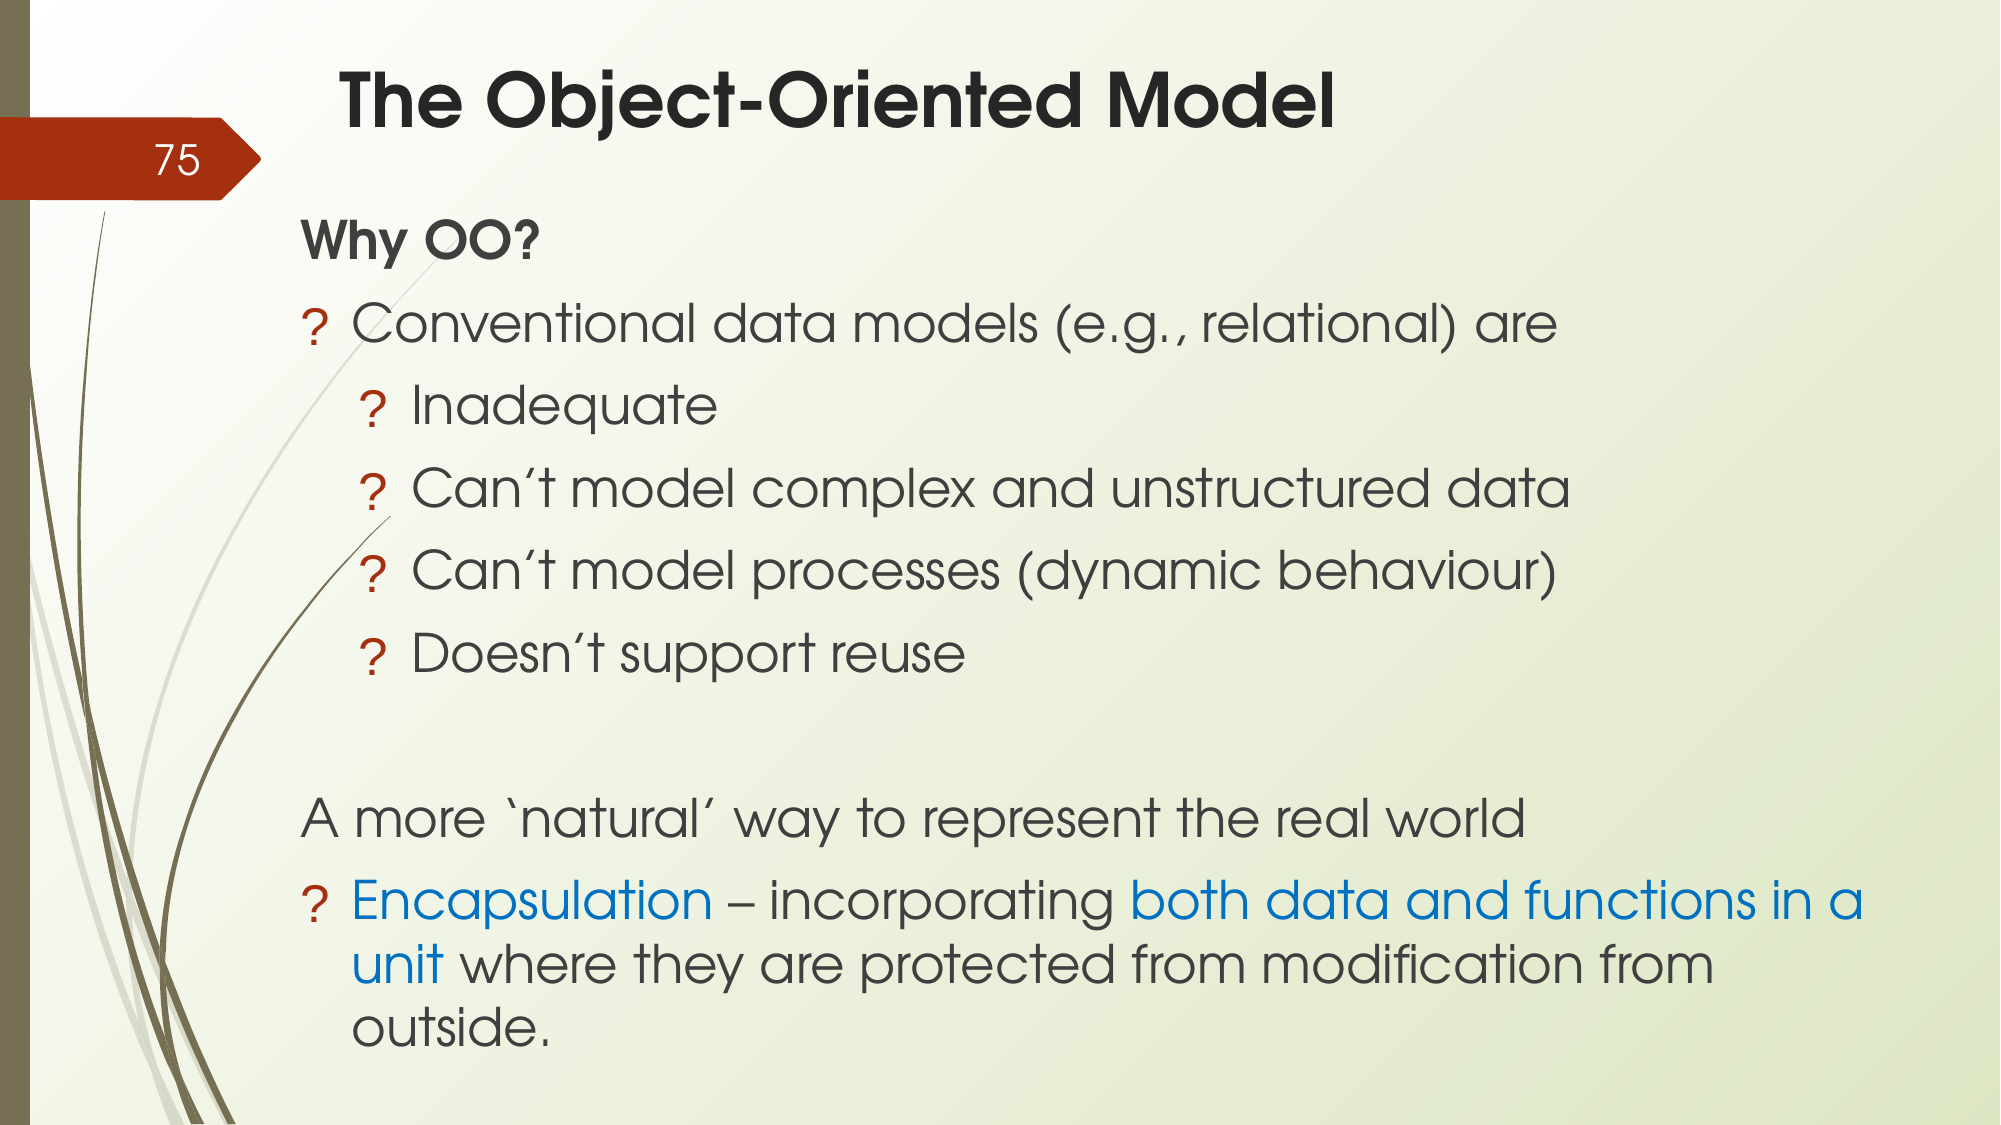

# The Object-Oriented Model
75
Why OO?
Conventional data models (e.g., relational) are
Inadequate
Can’t model complex and unstructured data
Can’t model processes (dynamic behaviour)
Doesn’t support reuse

A more ‘natural’ way to represent the real world
Encapsulation – incorporating both data and functions in a unit where they are protected from modification from outside.